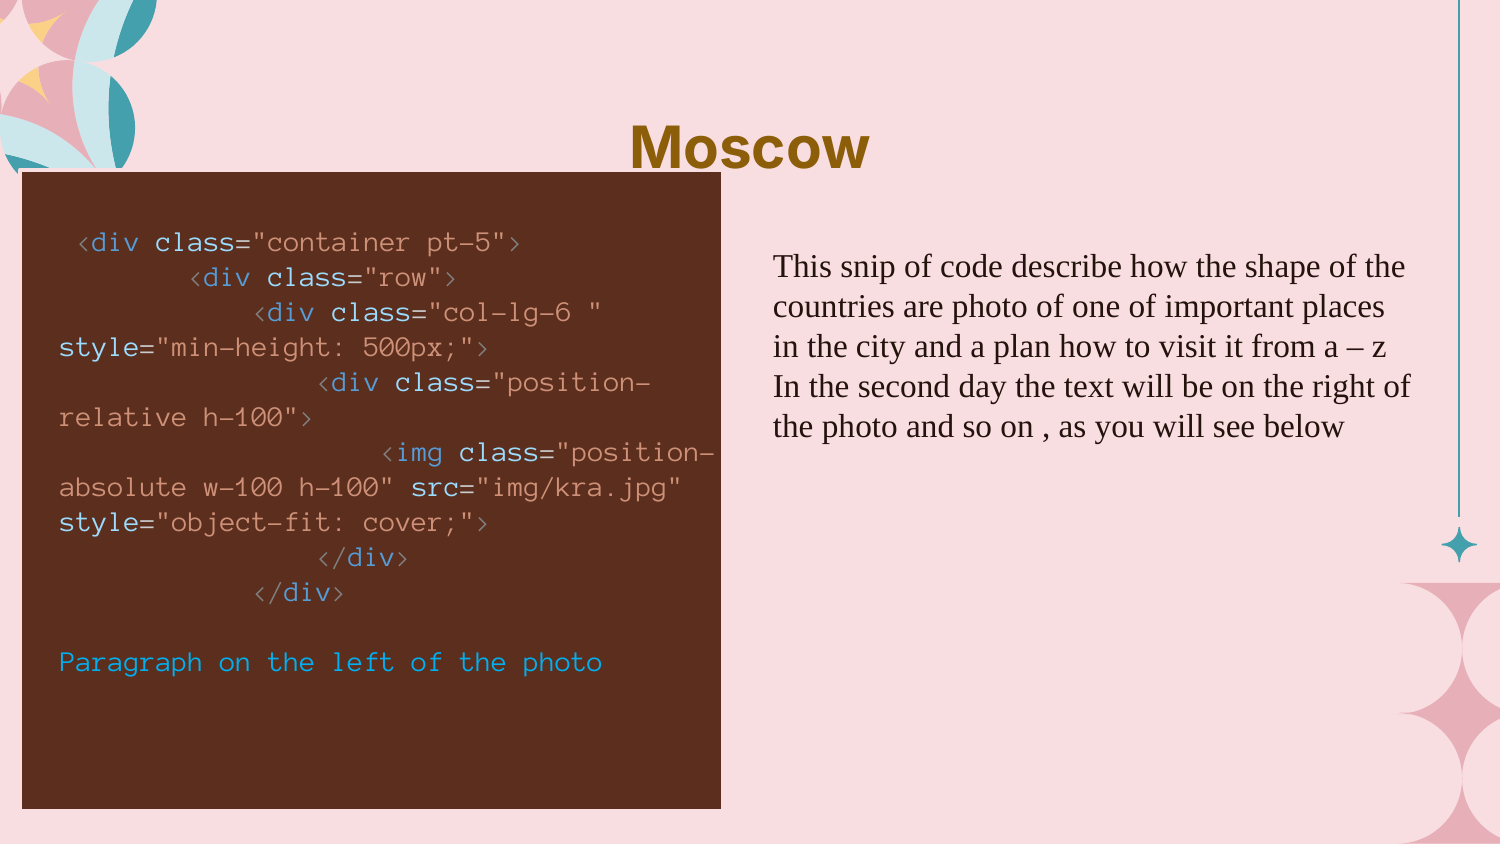

# Moscow

 <div class="container pt-5">
        <div class="row">
            <div class="col-lg-6 " style="min-height: 500px;">
                <div class="position-relative h-100">
                    <img class="position-absolute w-100 h-100" src="img/kra.jpg" style="object-fit: cover;">
                </div>
            </div>

Paragraph on the left of the photo
This snip of code describe how the shape of the countries are photo of one of important places in the city and a plan how to visit it from a – z
In the second day the text will be on the right of the photo and so on , as you will see below